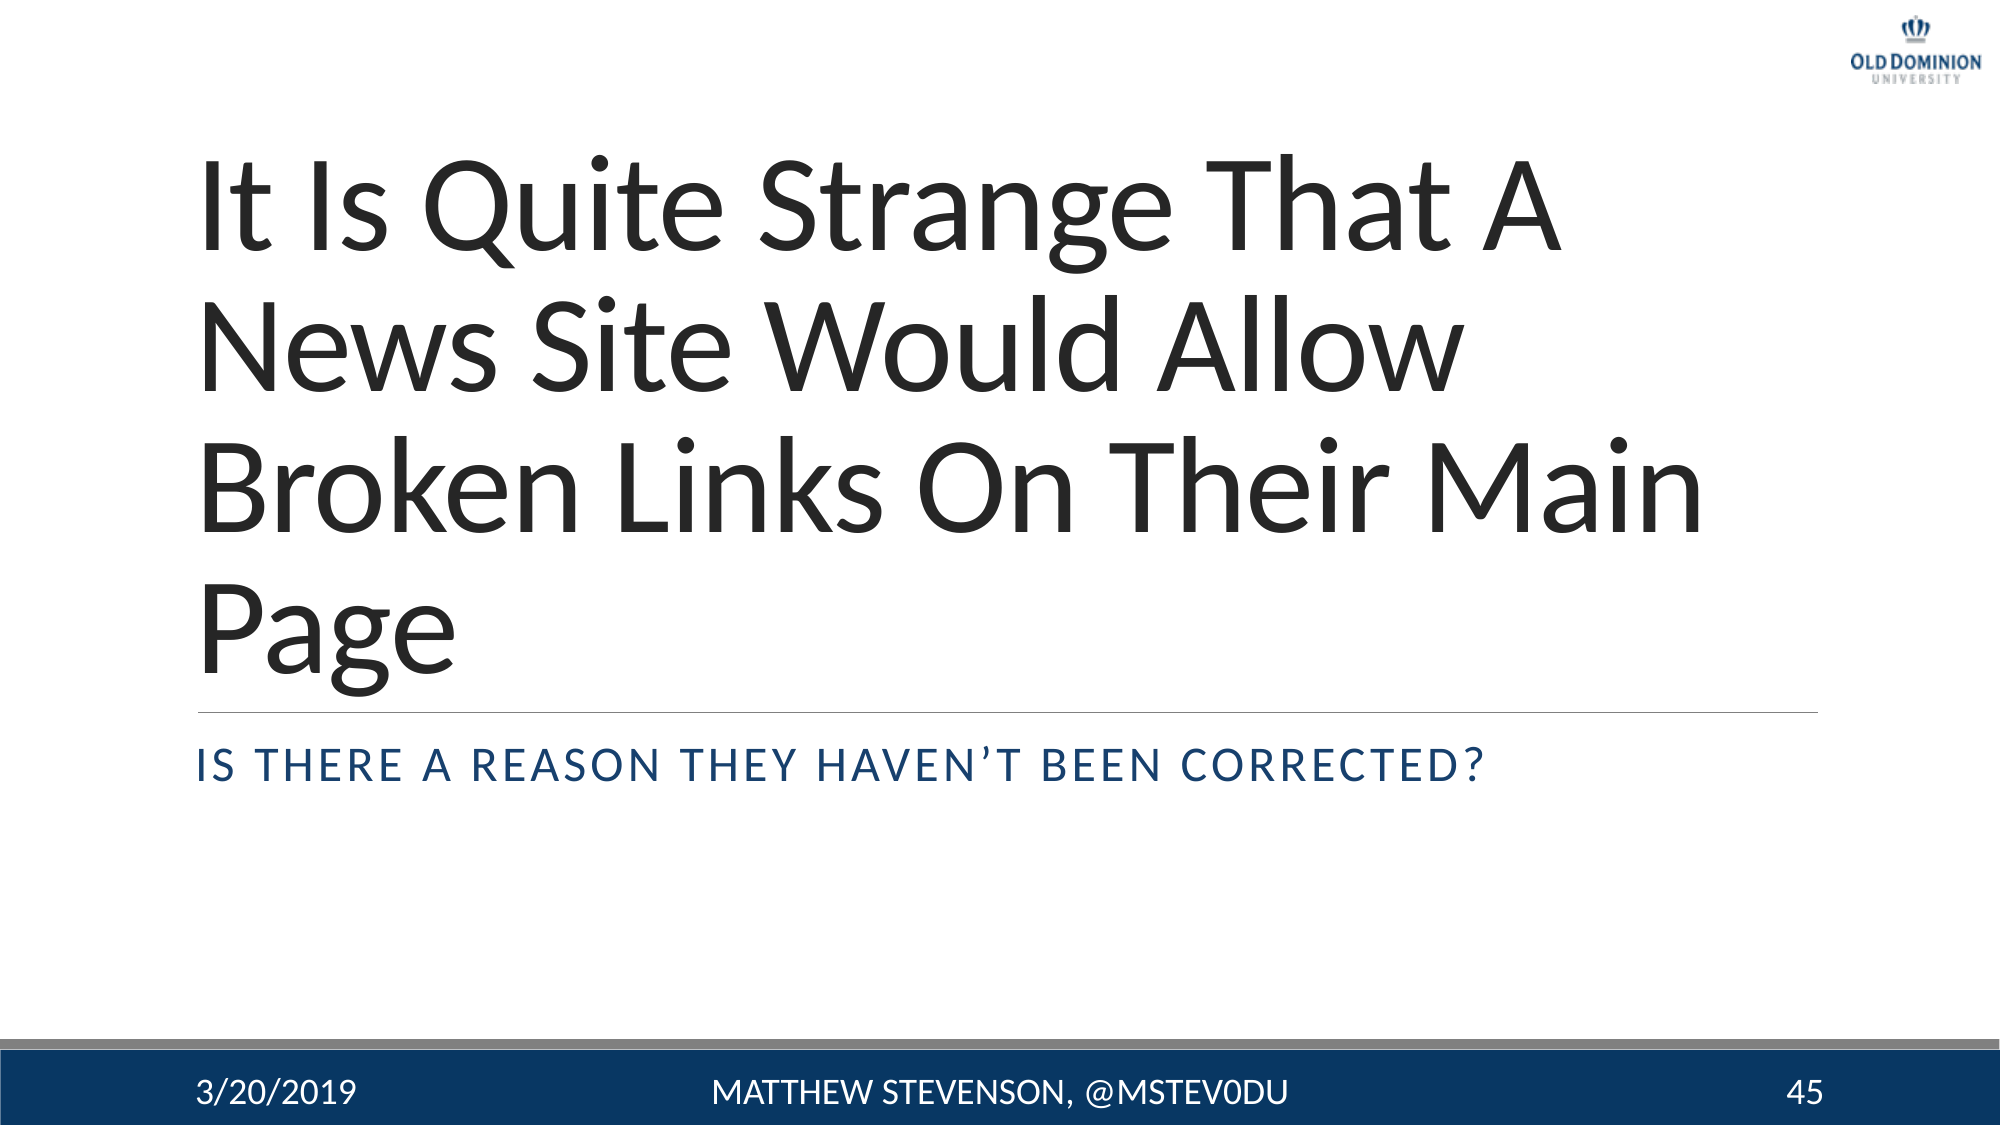

# It Is Quite Strange That A News Site Would Allow Broken Links On Their Main Page
Is There A Reason They Haven’t Been Corrected?
3/20/2019
Matthew Stevenson, @mstev0du
45